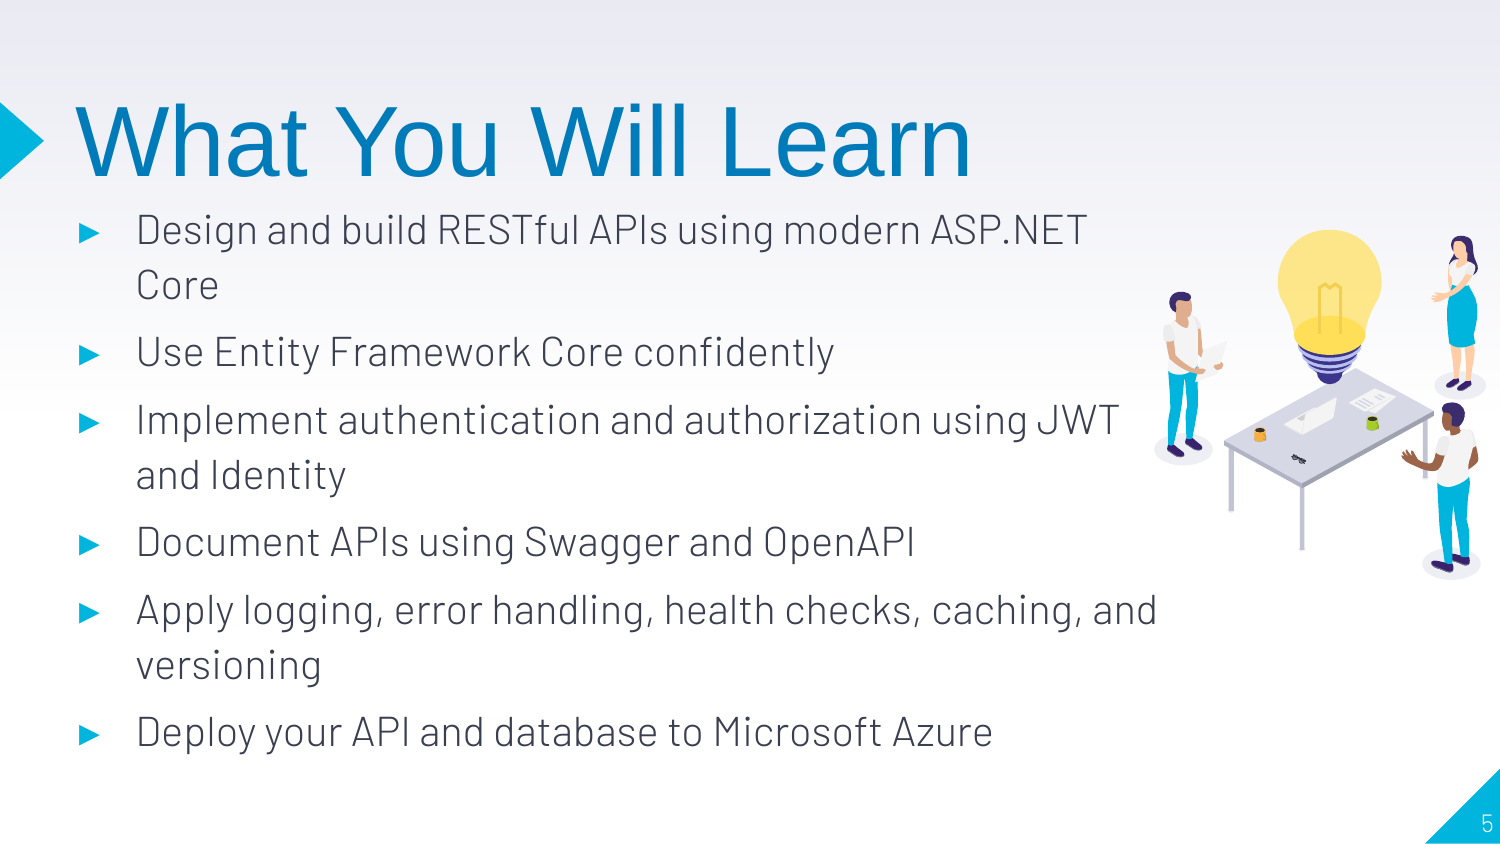

# What You Will Learn
Design and build RESTful APIs using modern ASP.NET Core
Use Entity Framework Core confidently
Implement authentication and authorization using JWT and Identity
Document APIs using Swagger and OpenAPI
Apply logging, error handling, health checks, caching, and versioning
Deploy your API and database to Microsoft Azure

5